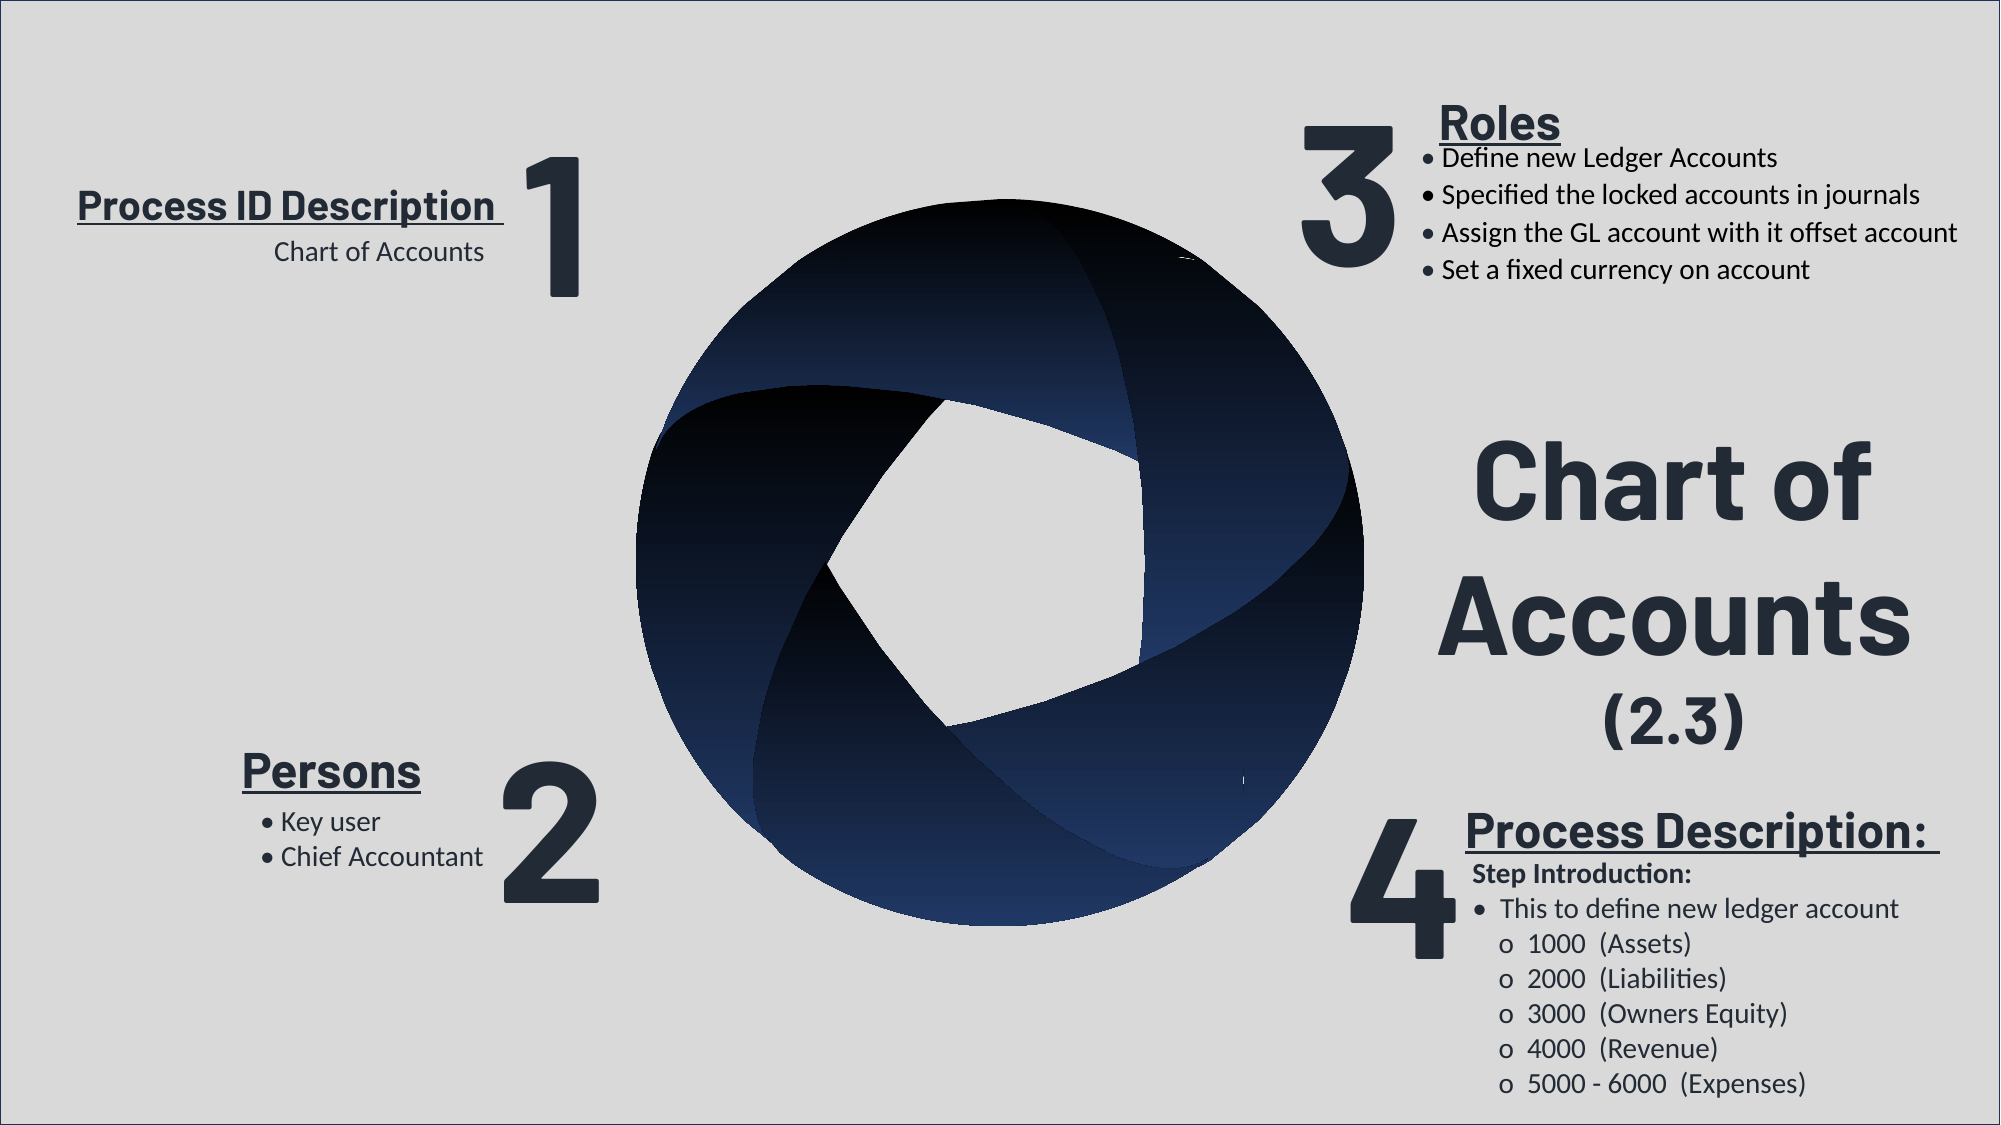

Process Description:
3
Roles
• Define new Ledger Accounts
• Specified the locked accounts in journals
• Assign the GL account with it offset account
• Set a fixed currency on account

•   Steps:
1
Process ID Description
Chart of Accounts

Chart of Accounts
(2.3)

2
Persons
4
Process Description:
Step Introduction:
•  This to define new ledger account
    o  1000  (Assets)
    o  2000  (Liabilities)
    o  3000  (Owners Equity)
    o  4000  (Revenue)
    o  5000 - 6000  (Expenses)

• Key user
• Chief Accountant